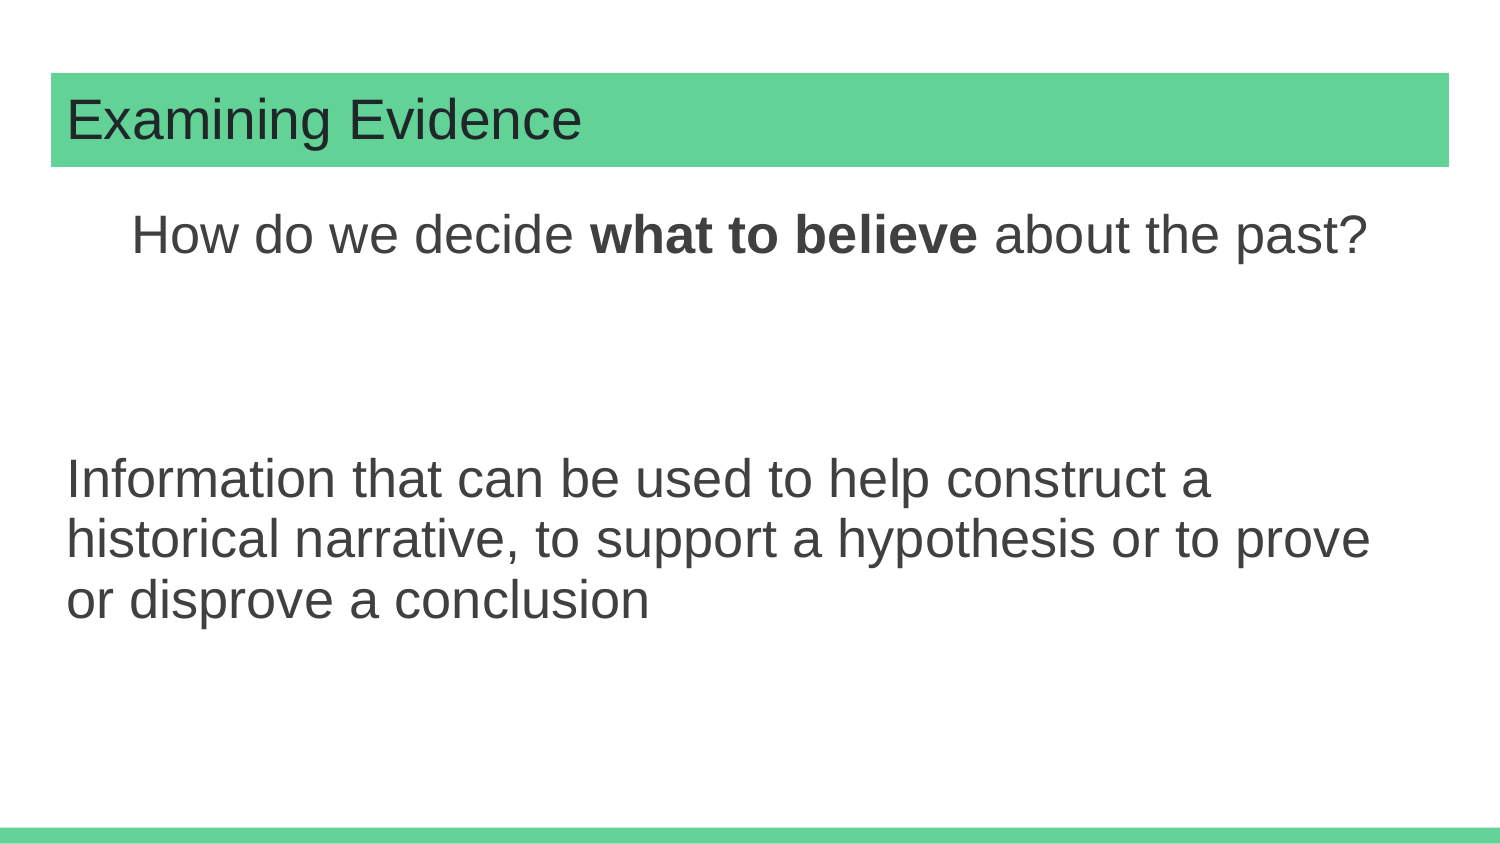

# Examining Evidence
How do we decide what to believe about the past?

Information that can be used to help construct a historical narrative, to support a hypothesis or to prove or disprove a conclusion